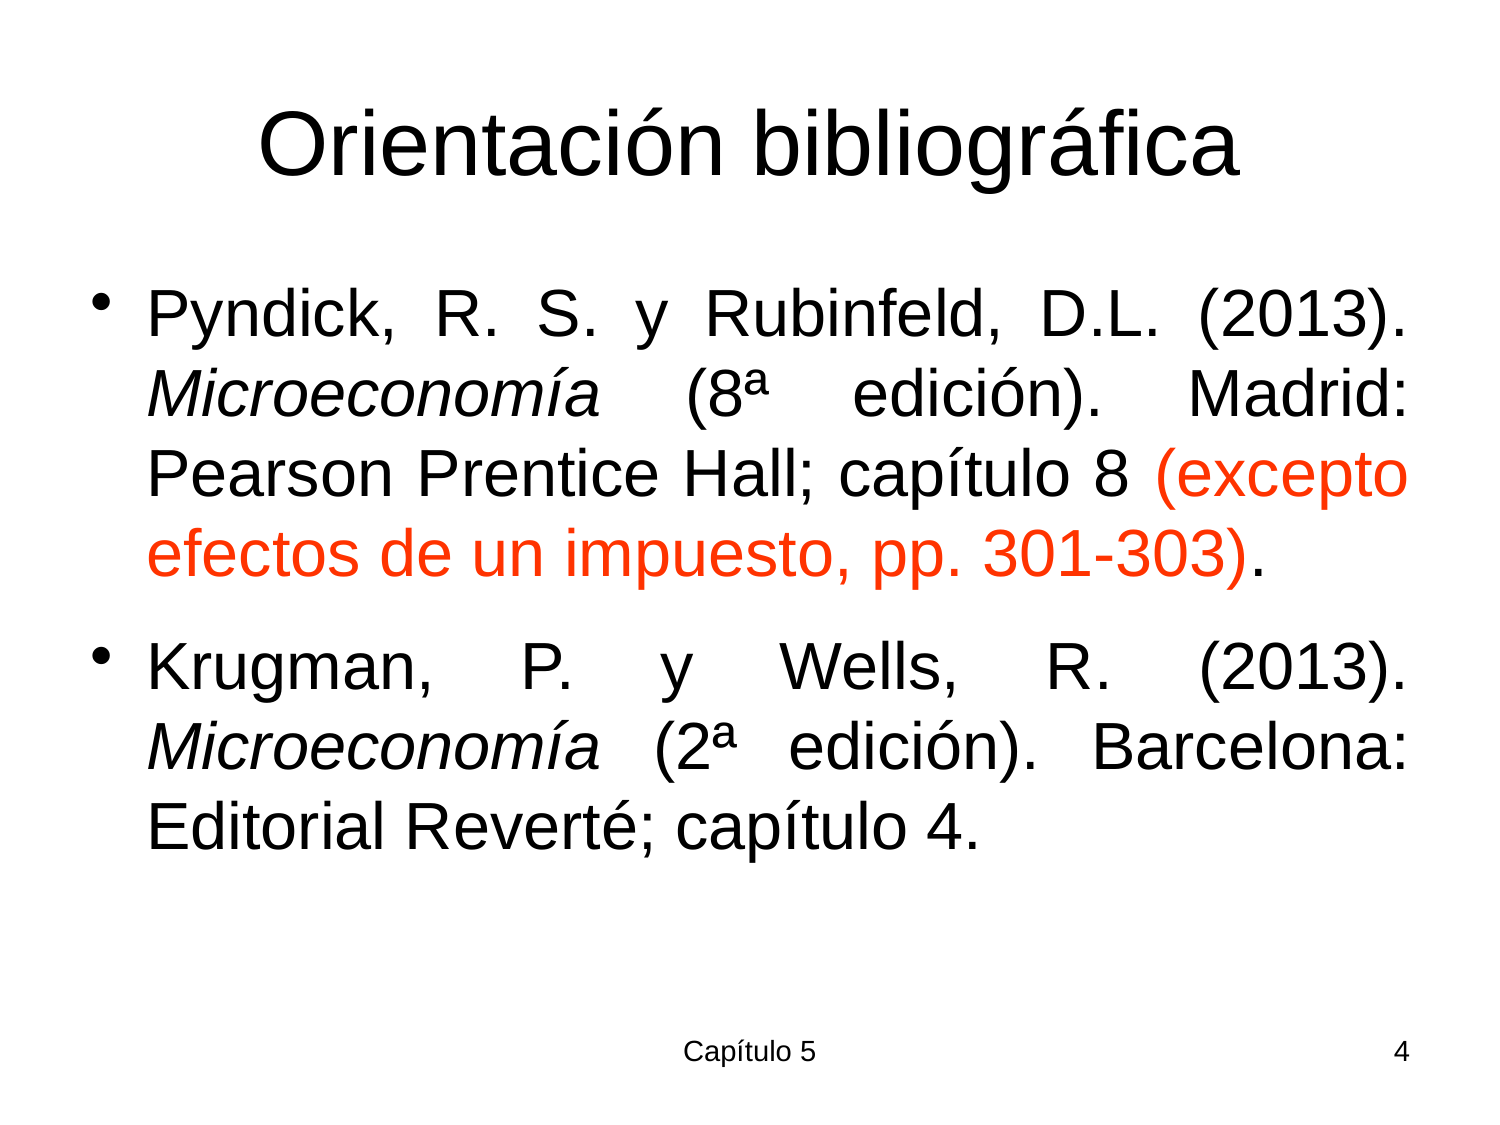

# Orientación bibliográfica
Pyndick, R. S. y Rubinfeld, D.L. (2013). Microeconomía (8ª edición). Madrid: Pearson Prentice Hall; capítulo 8 (excepto efectos de un impuesto, pp. 301-303).
Krugman, P. y Wells, R. (2013). Microeconomía (2ª edición). Barcelona: Editorial Reverté; capítulo 4.
Capítulo 5
4